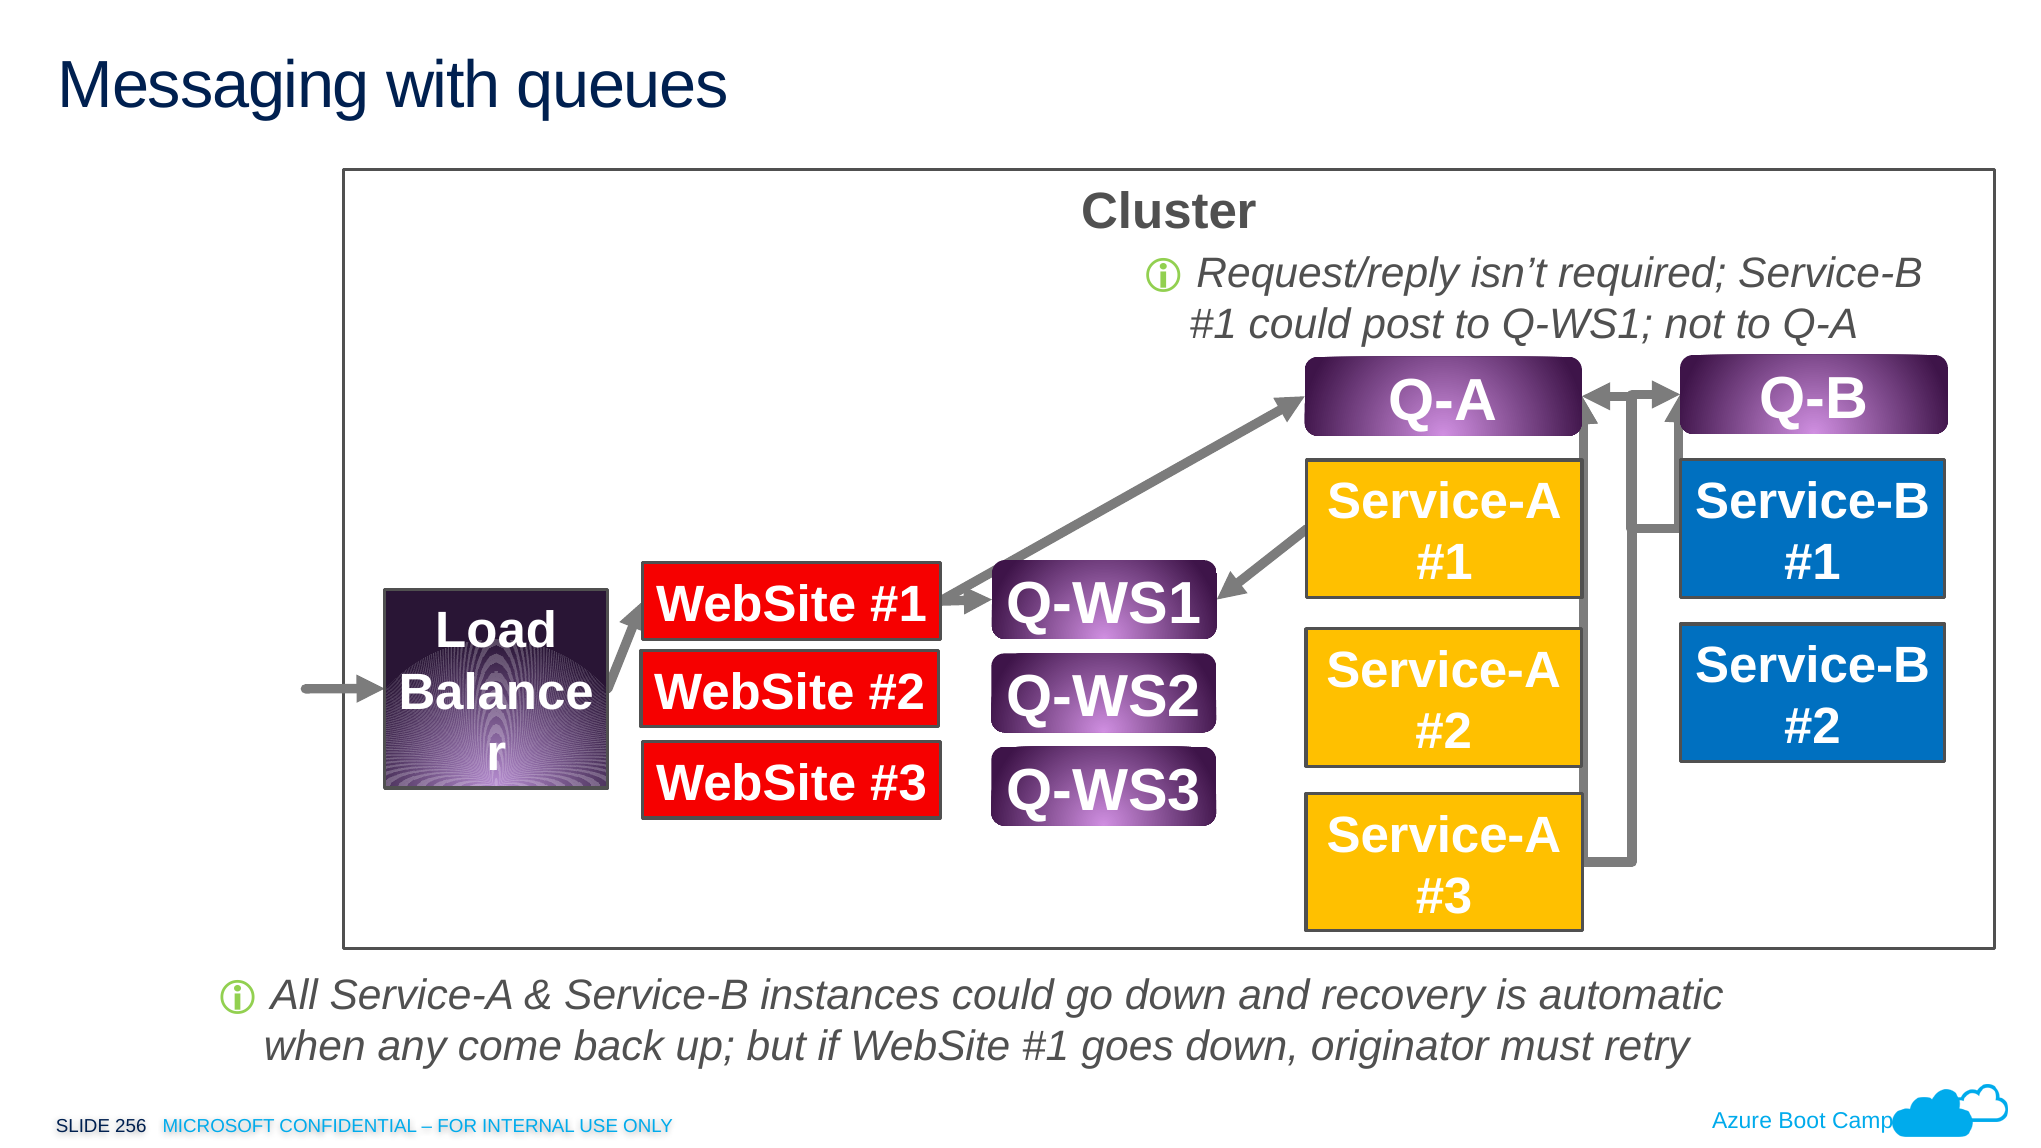

# Messaging with queues
Cluster
🛈 Request/reply isn’t required; Service-B #1 could post to Q-WS1; not to Q-A
Q-B
Q-A
Service-B
#1
Service-A
#1
Q-WS1
WebSite #1
Load Balancer
Service-B
#2
Service-A
#2
WebSite #2
Q-WS2
WebSite #3
Q-WS3
Service-A
#3
🛈 All Service-A & Service-B instances could go down and recovery is automatic when any come back up; but if WebSite #1 goes down, originator must retry